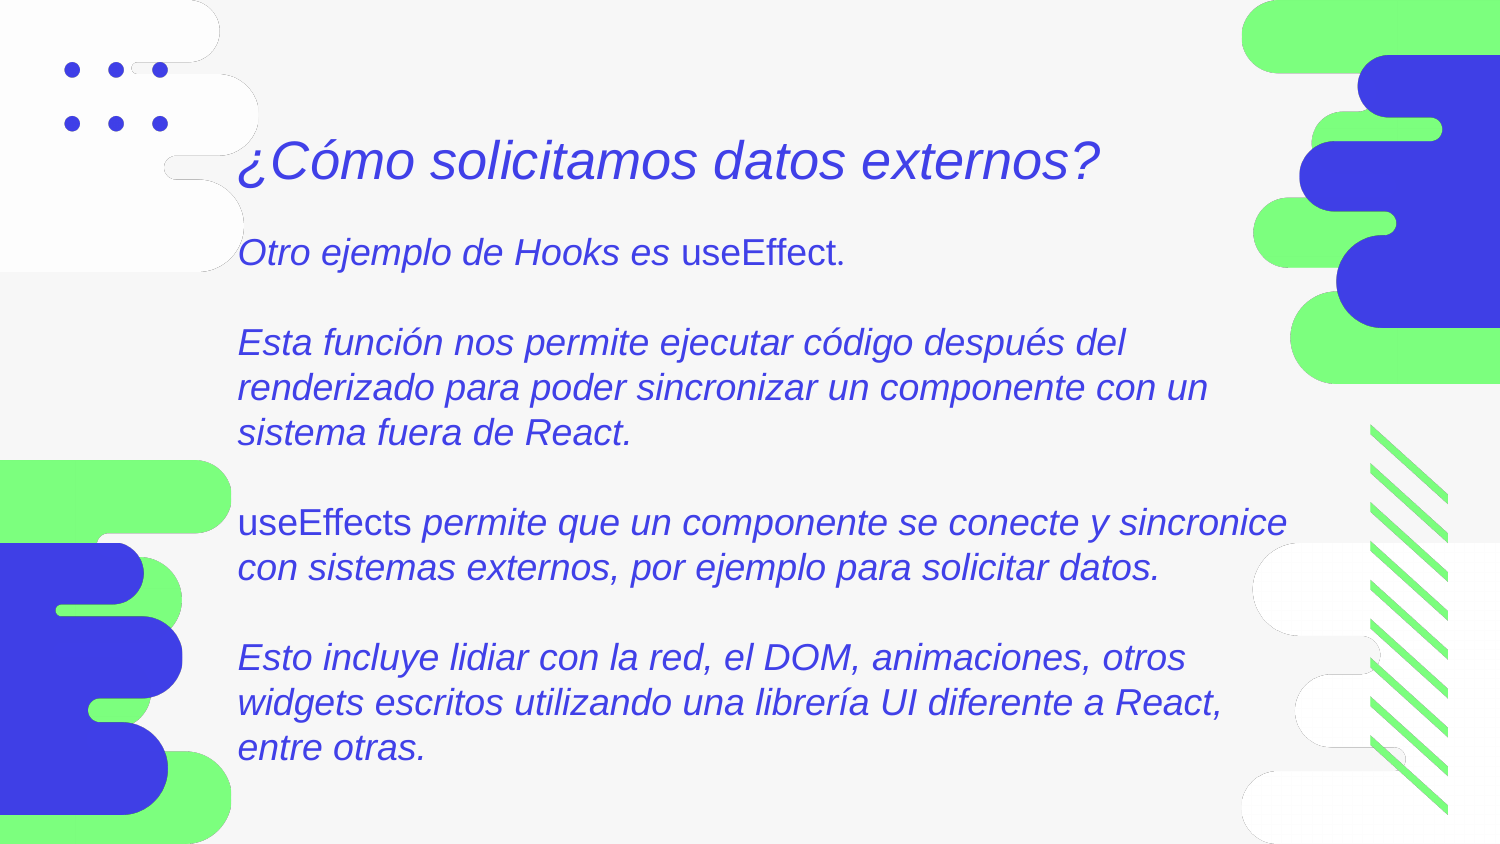

¿Cómo solicitamos datos externos?
Otro ejemplo de Hooks es useEffect.

Esta función nos permite ejecutar código después del renderizado para poder sincronizar un componente con un sistema fuera de React.

useEffects permite que un componente se conecte y sincronice con sistemas externos, por ejemplo para solicitar datos.

Esto incluye lidiar con la red, el DOM, animaciones, otros widgets escritos utilizando una librería UI diferente a React, entre otras.